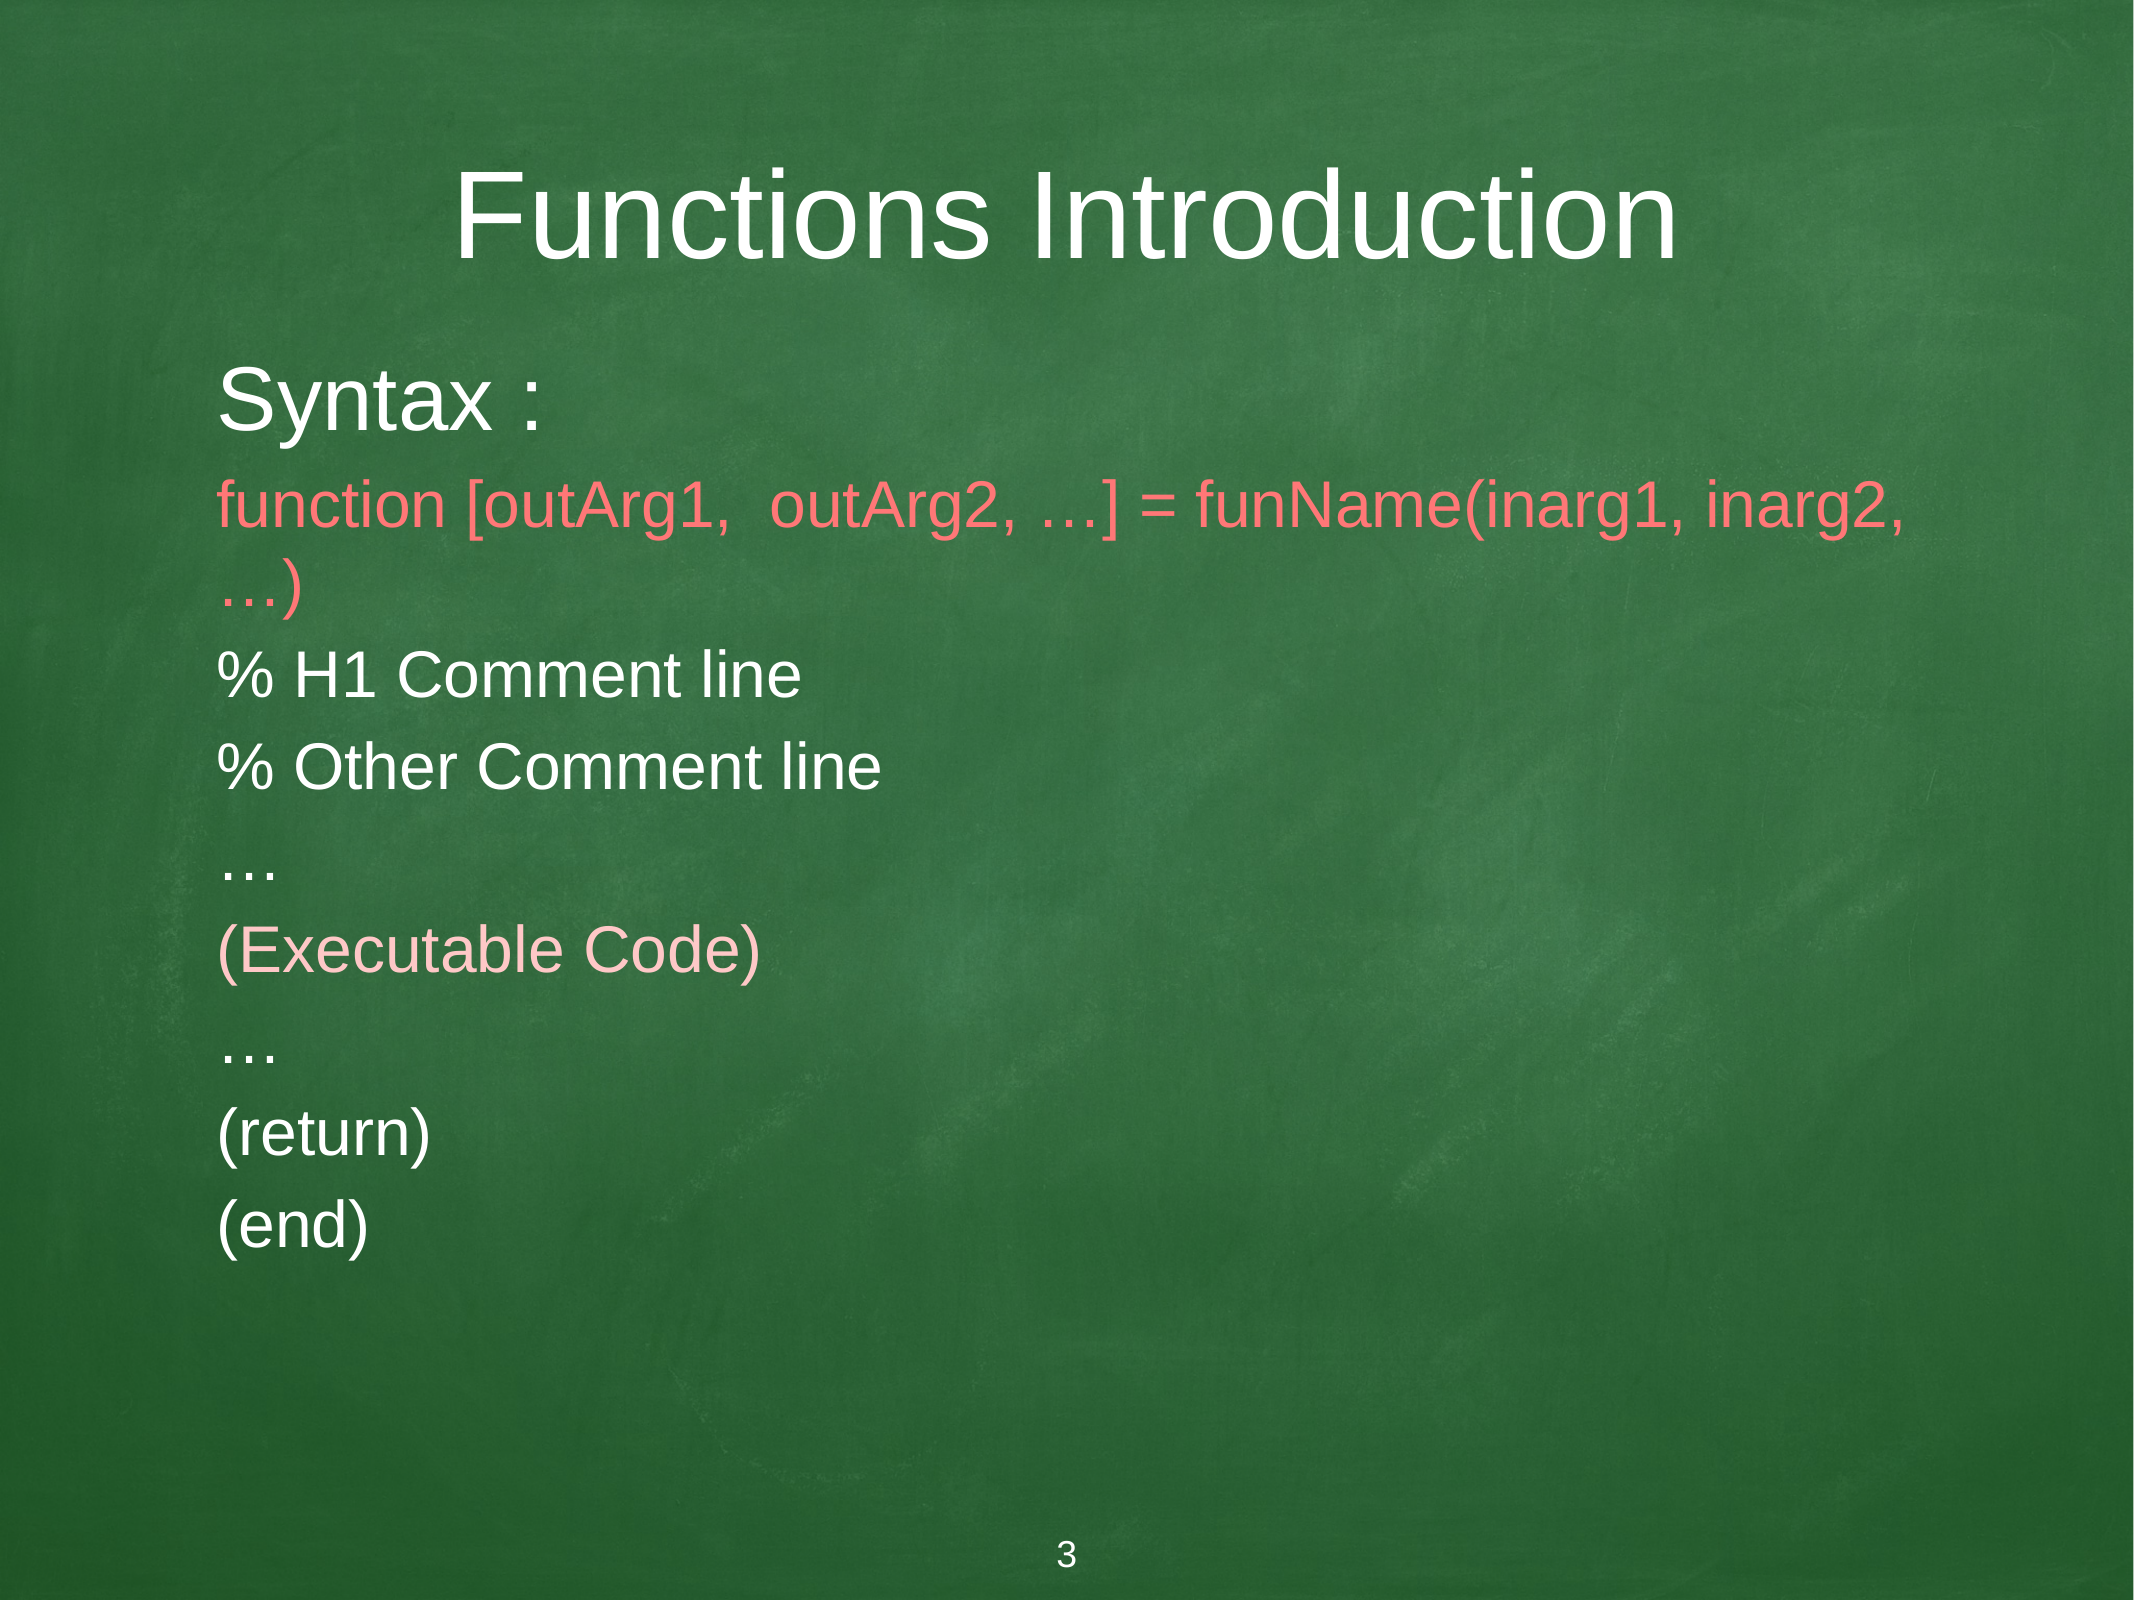

# Functions Introduction
Syntax :
function [outArg1,  outArg2, …] = funName(inarg1, inarg2, …)
% H1 Comment line
% Other Comment line
…
(Executable Code)
…
(return)
(end)
3